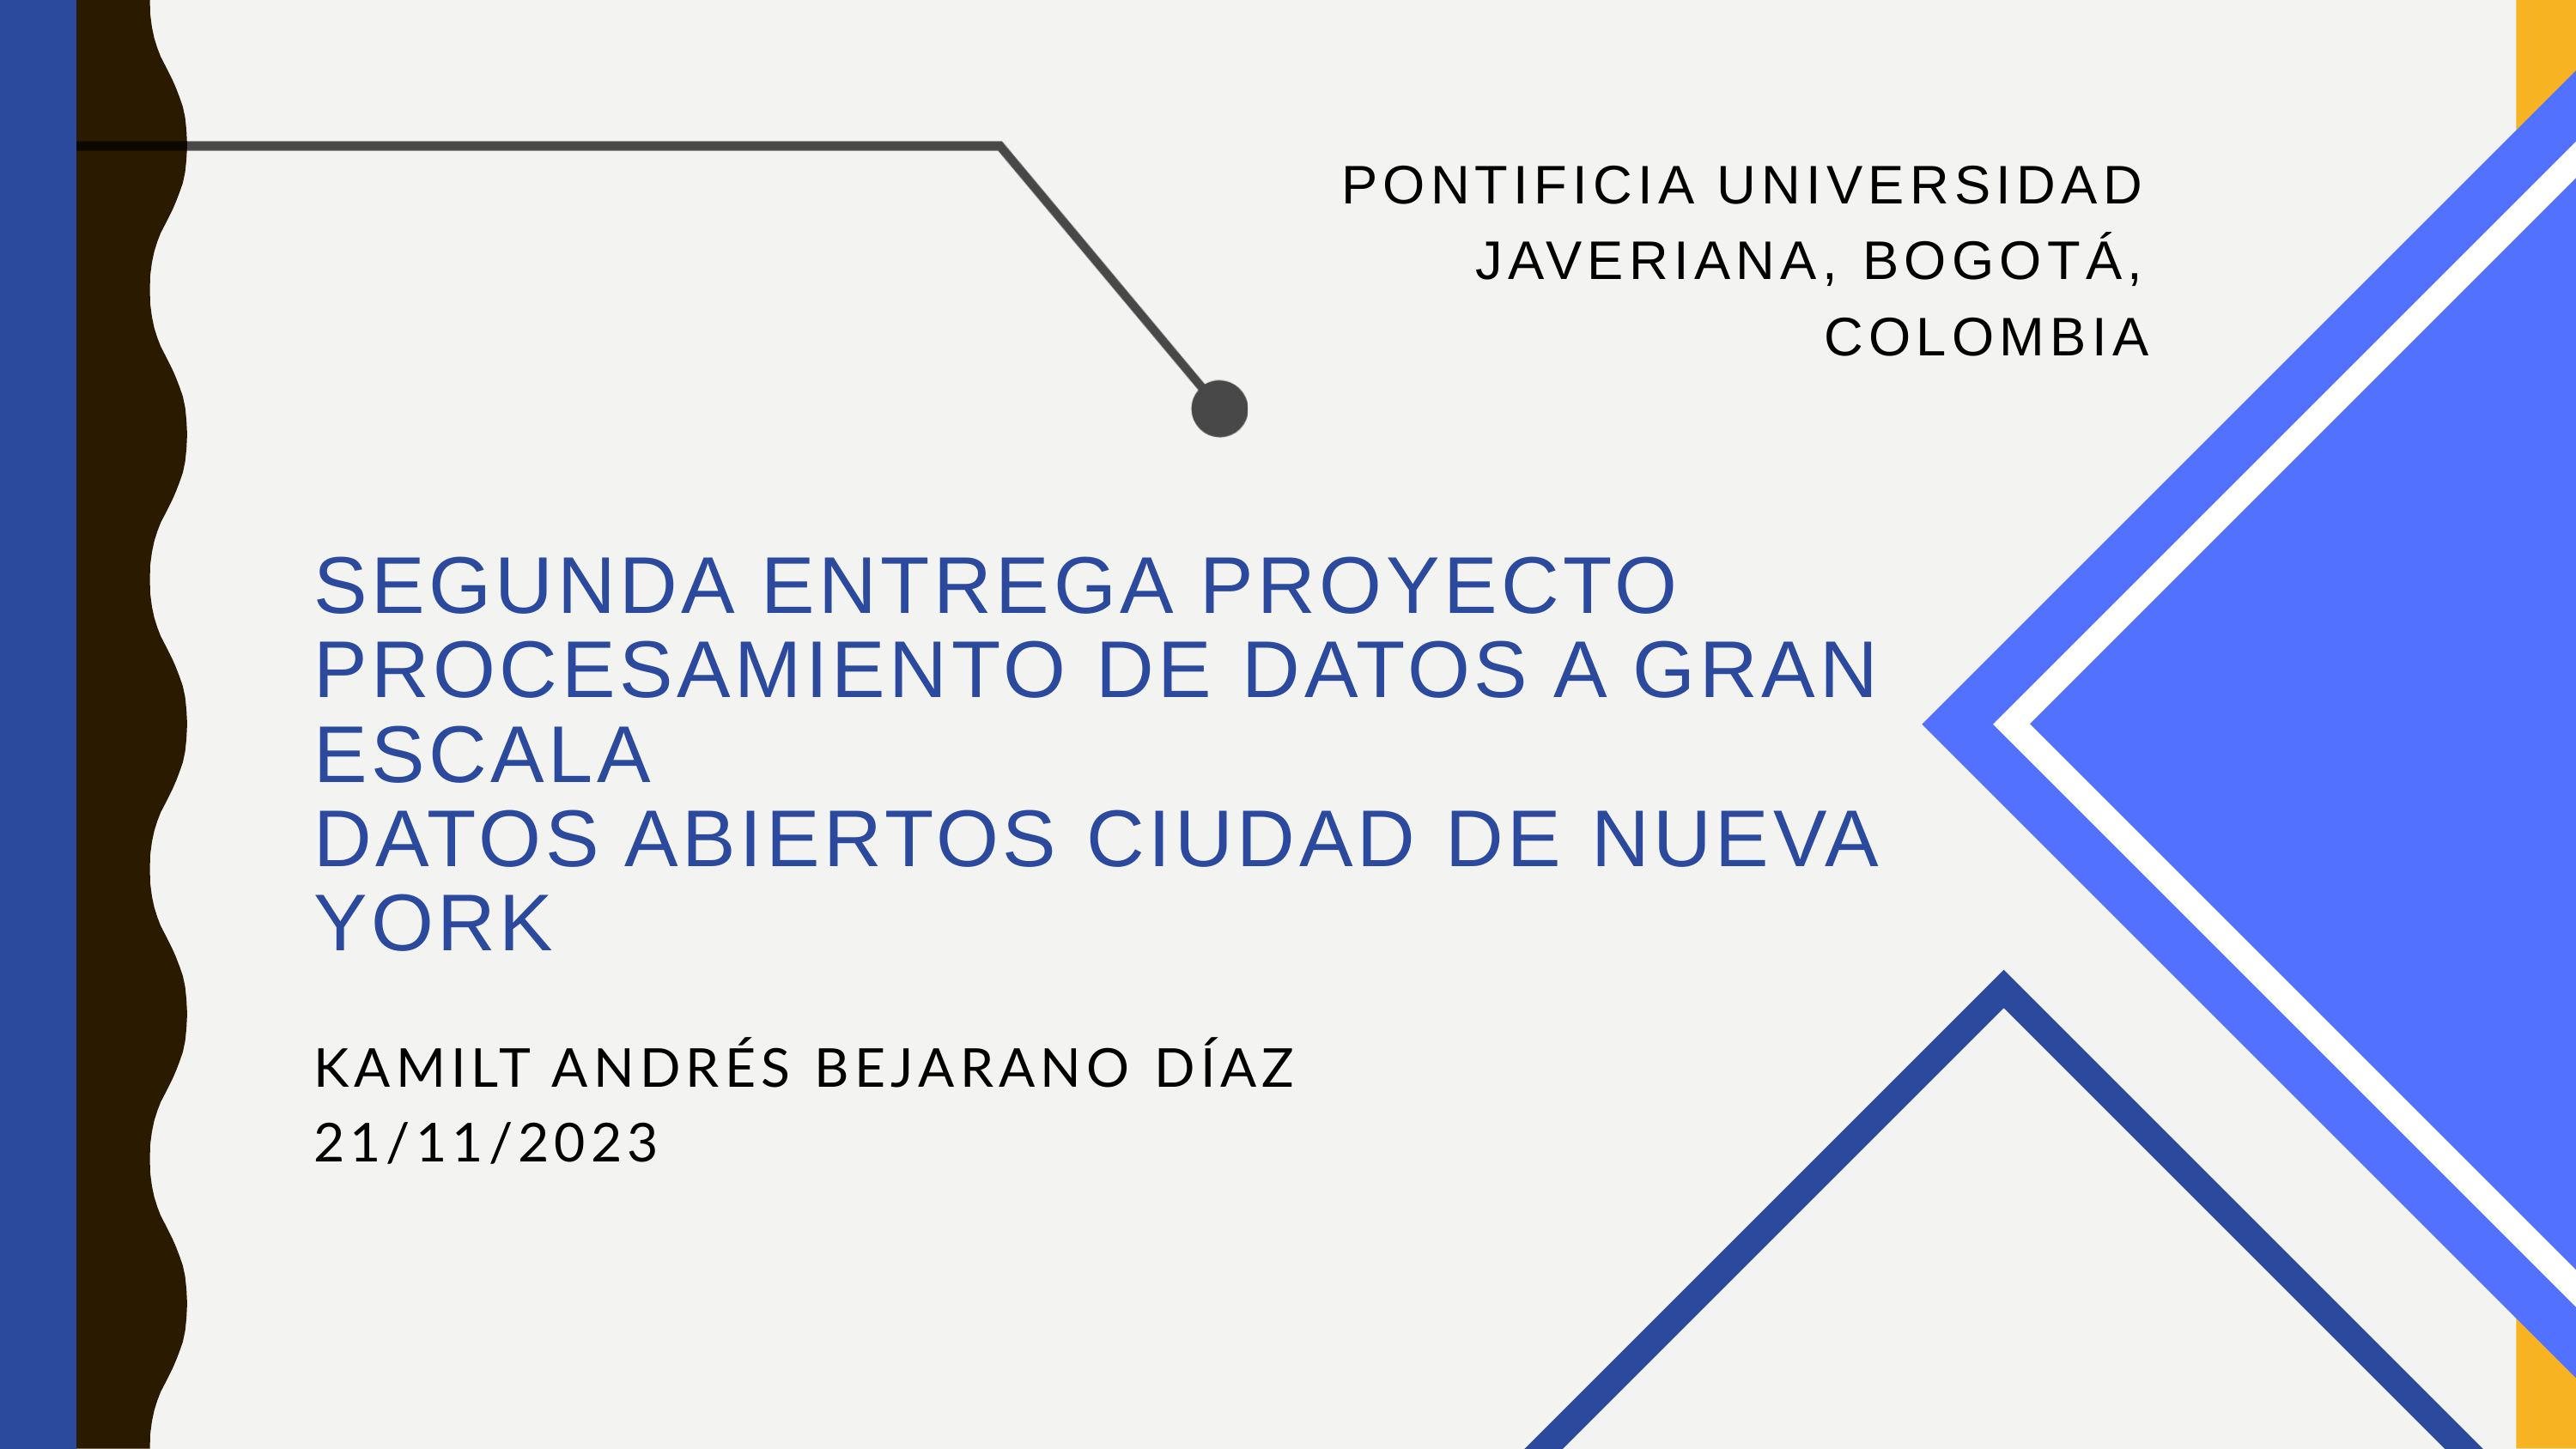

PONTIFICIA UNIVERSIDAD JAVERIANA, BOGOTÁ, COLOMBIA

SEGUNDA ENTREGA PROYECTO PROCESAMIENTO DE DATOS A GRAN ESCALA
DATOS ABIERTOS CIUDAD DE NUEVA YORK
KAMILT ANDRÉS BEJARANO DÍAZ
21/11/2023